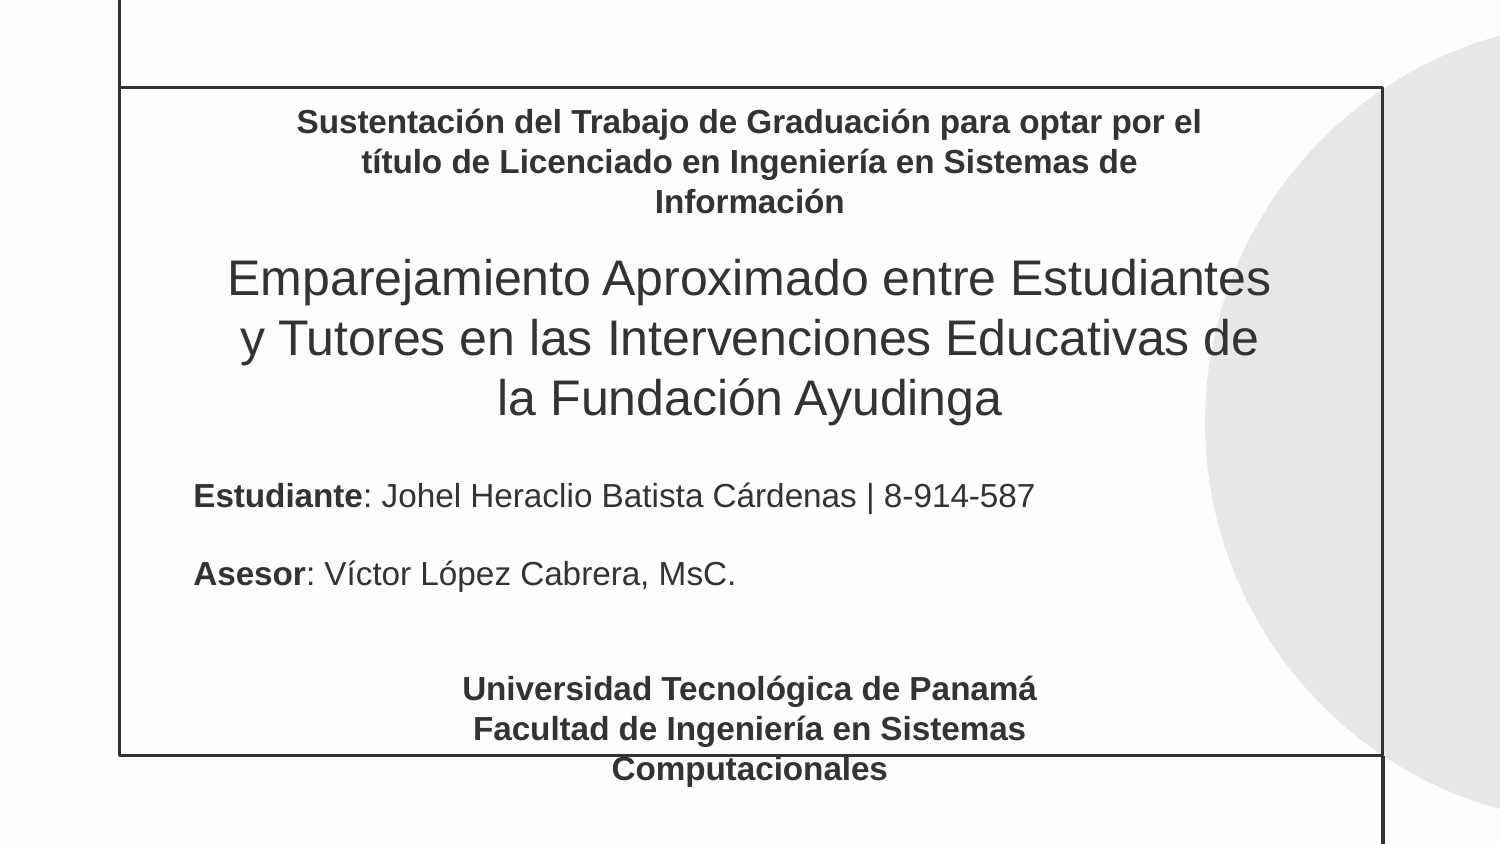

Sustentación del Trabajo de Graduación para optar por el título de Licenciado en Ingeniería en Sistemas de Información
# Emparejamiento Aproximado entre Estudiantes y Tutores en las Intervenciones Educativas de la Fundación Ayudinga
Estudiante: Johel Heraclio Batista Cárdenas | 8-914-587
Asesor: Víctor López Cabrera, MsC.
Universidad Tecnológica de Panamá
Facultad de Ingeniería en Sistemas Computacionales